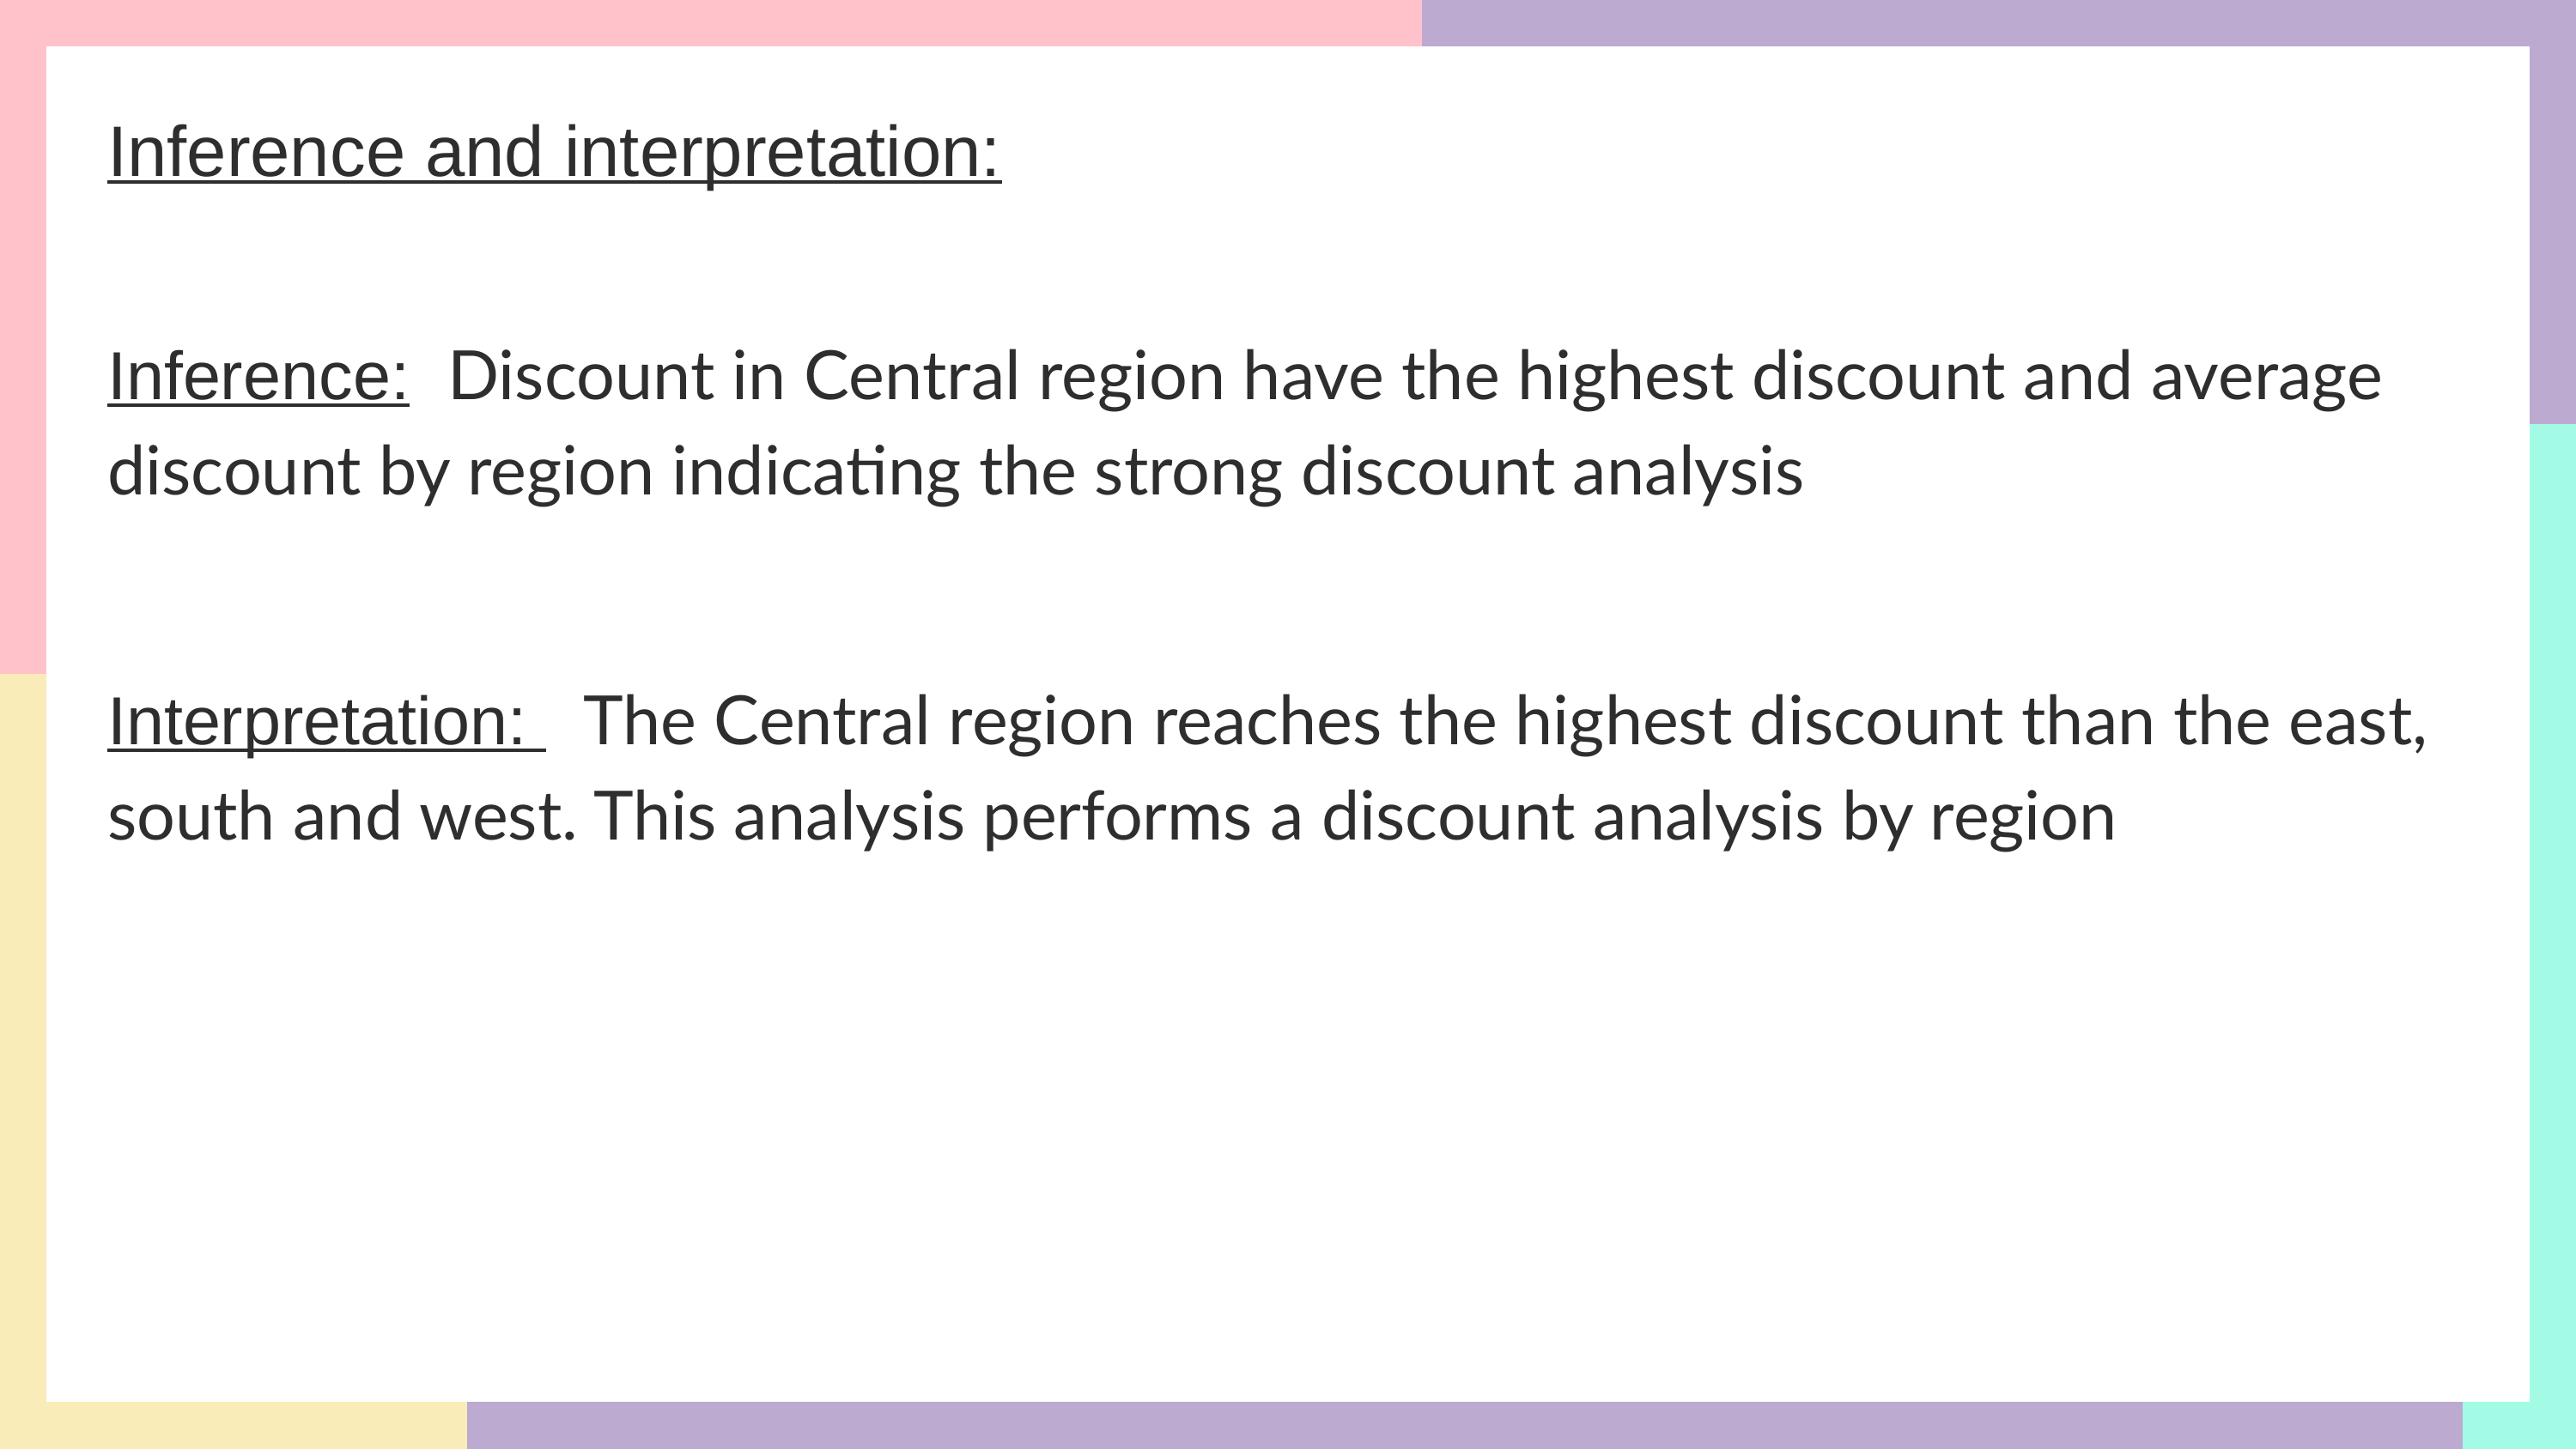

Inference and interpretation:
Inference:  Discount in Central region have the highest discount and average discount by region indicating the strong discount analysis

Interpretation:   The Central region reaches the highest discount than the east, south and west. This analysis performs a discount analysis by region